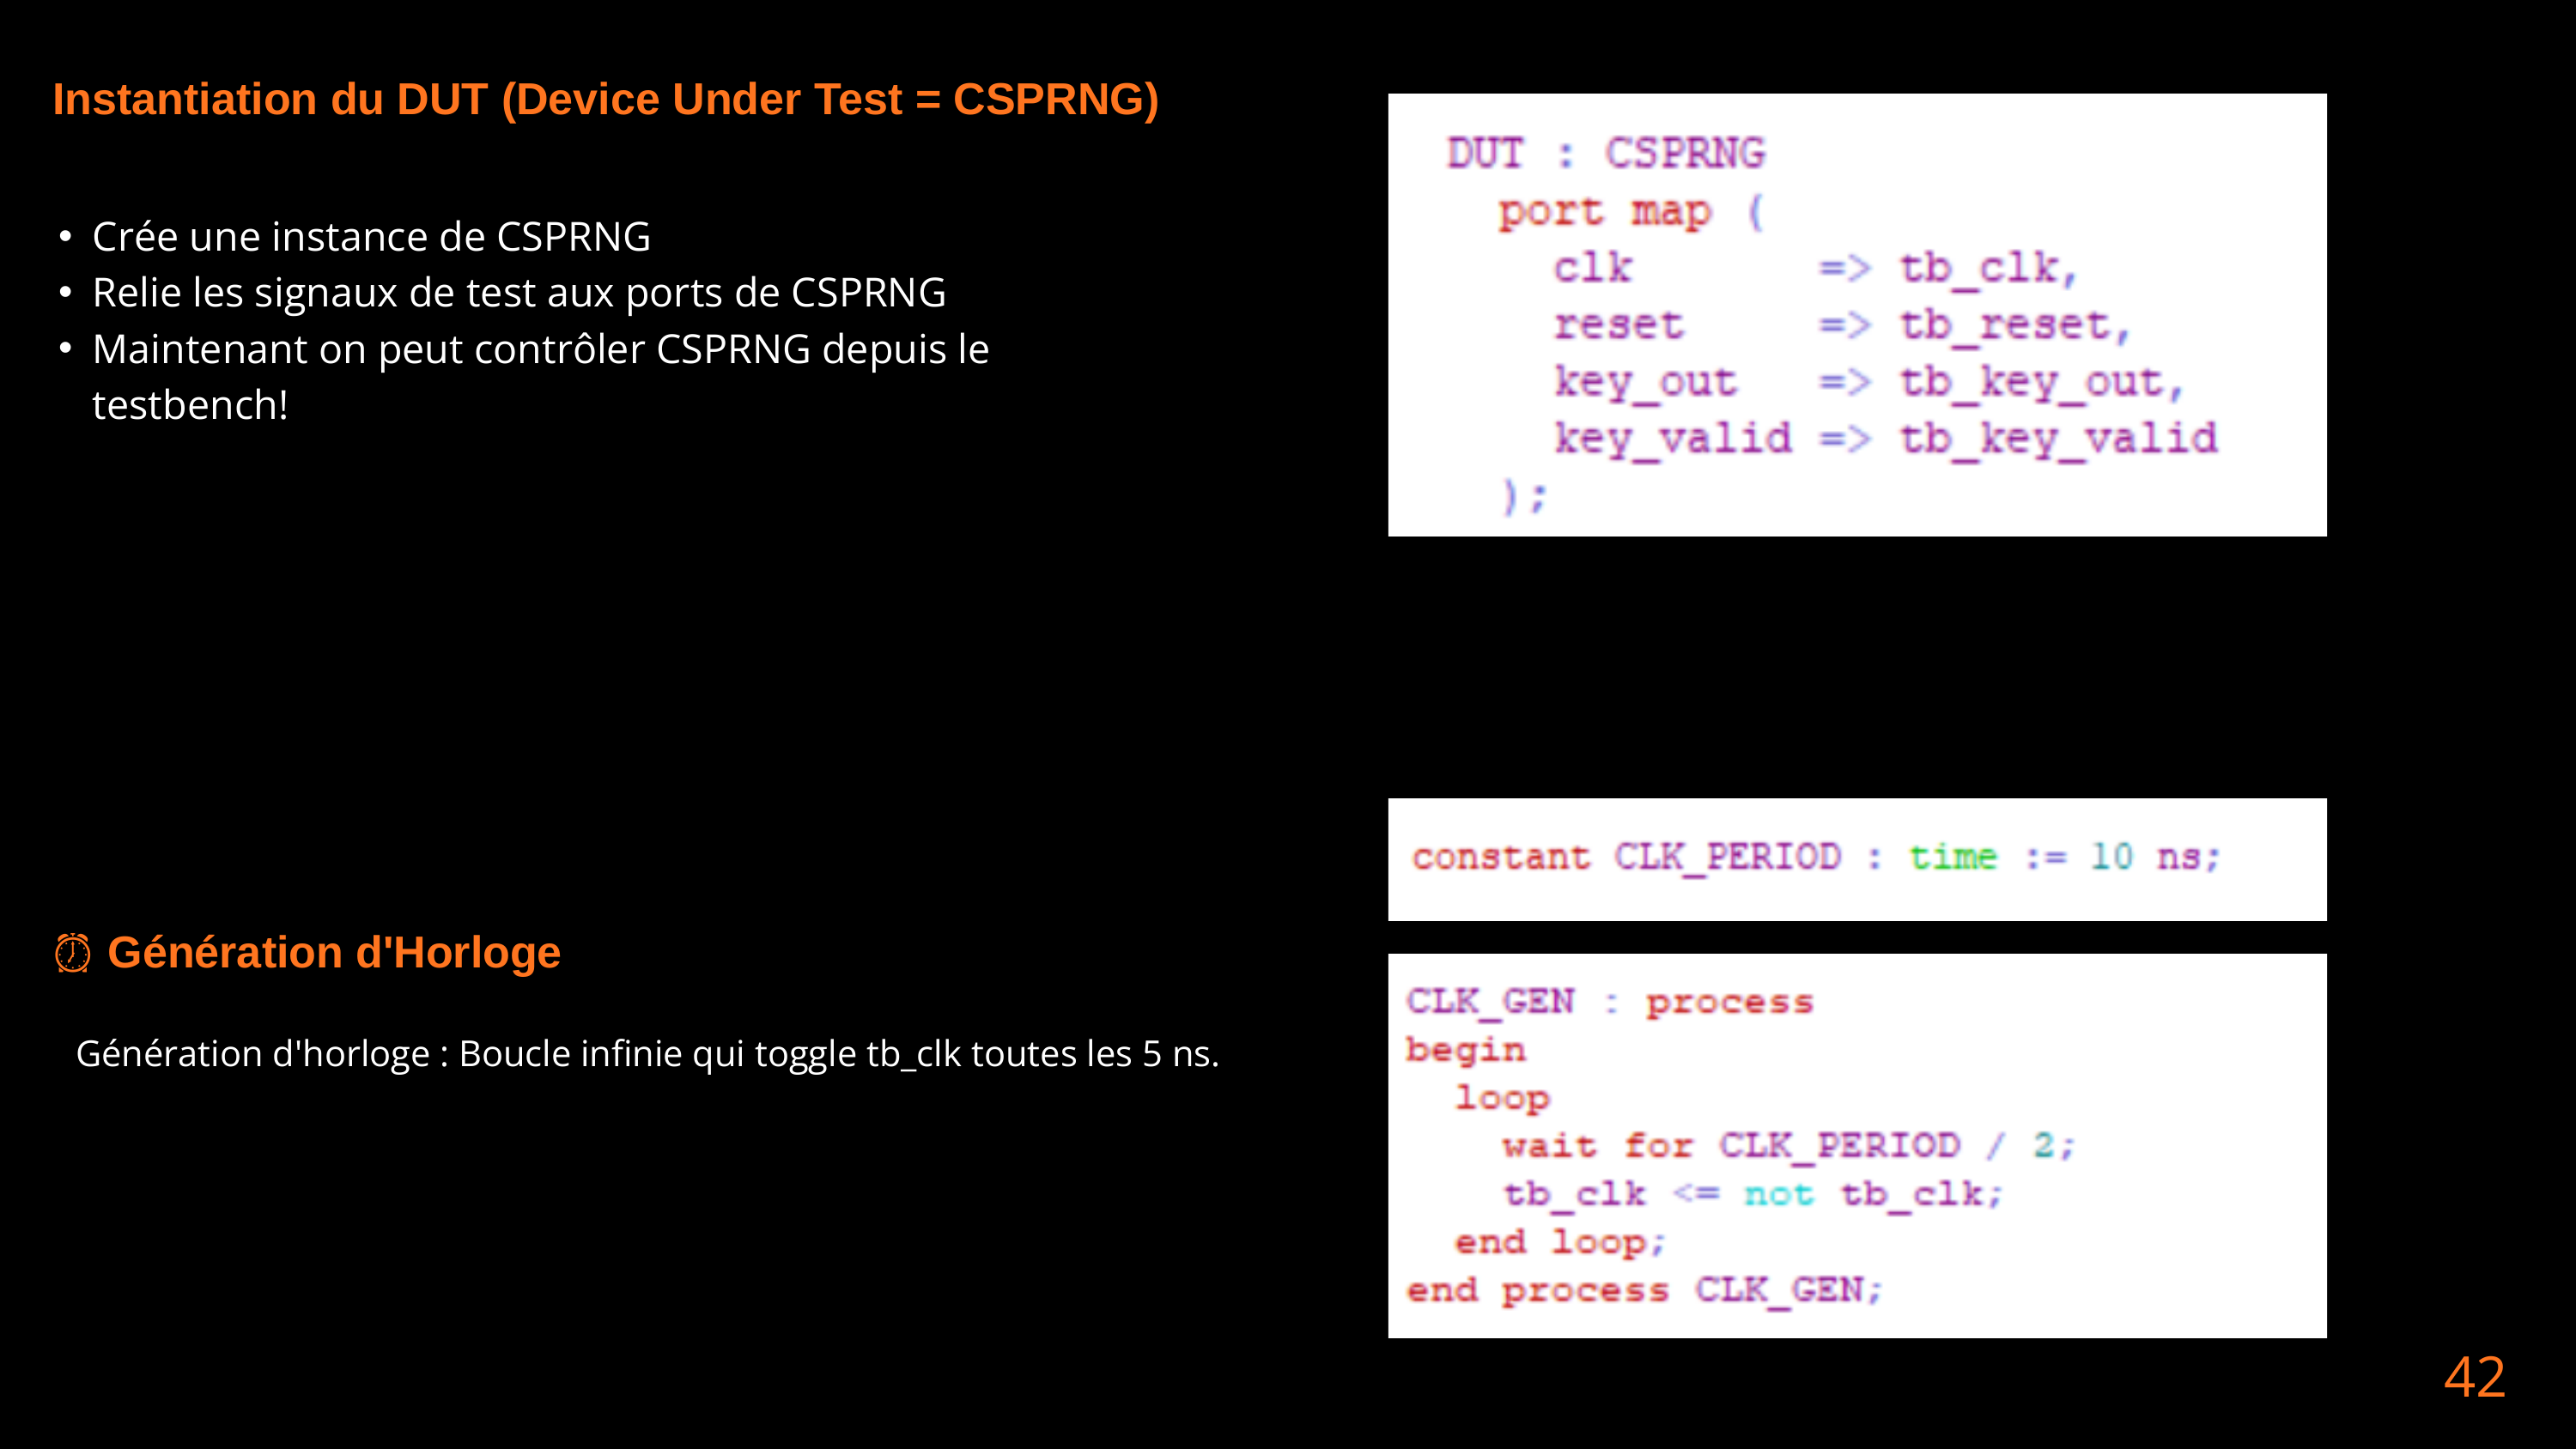

Instantiation du DUT (Device Under Test = CSPRNG)

Crée une instance de CSPRNG
Relie les signaux de test aux ports de CSPRNG
Maintenant on peut contrôler CSPRNG depuis le testbench!

⏰ Génération d'Horloge

Génération d'horloge : Boucle infinie qui toggle tb_clk toutes les 5 ns.

42